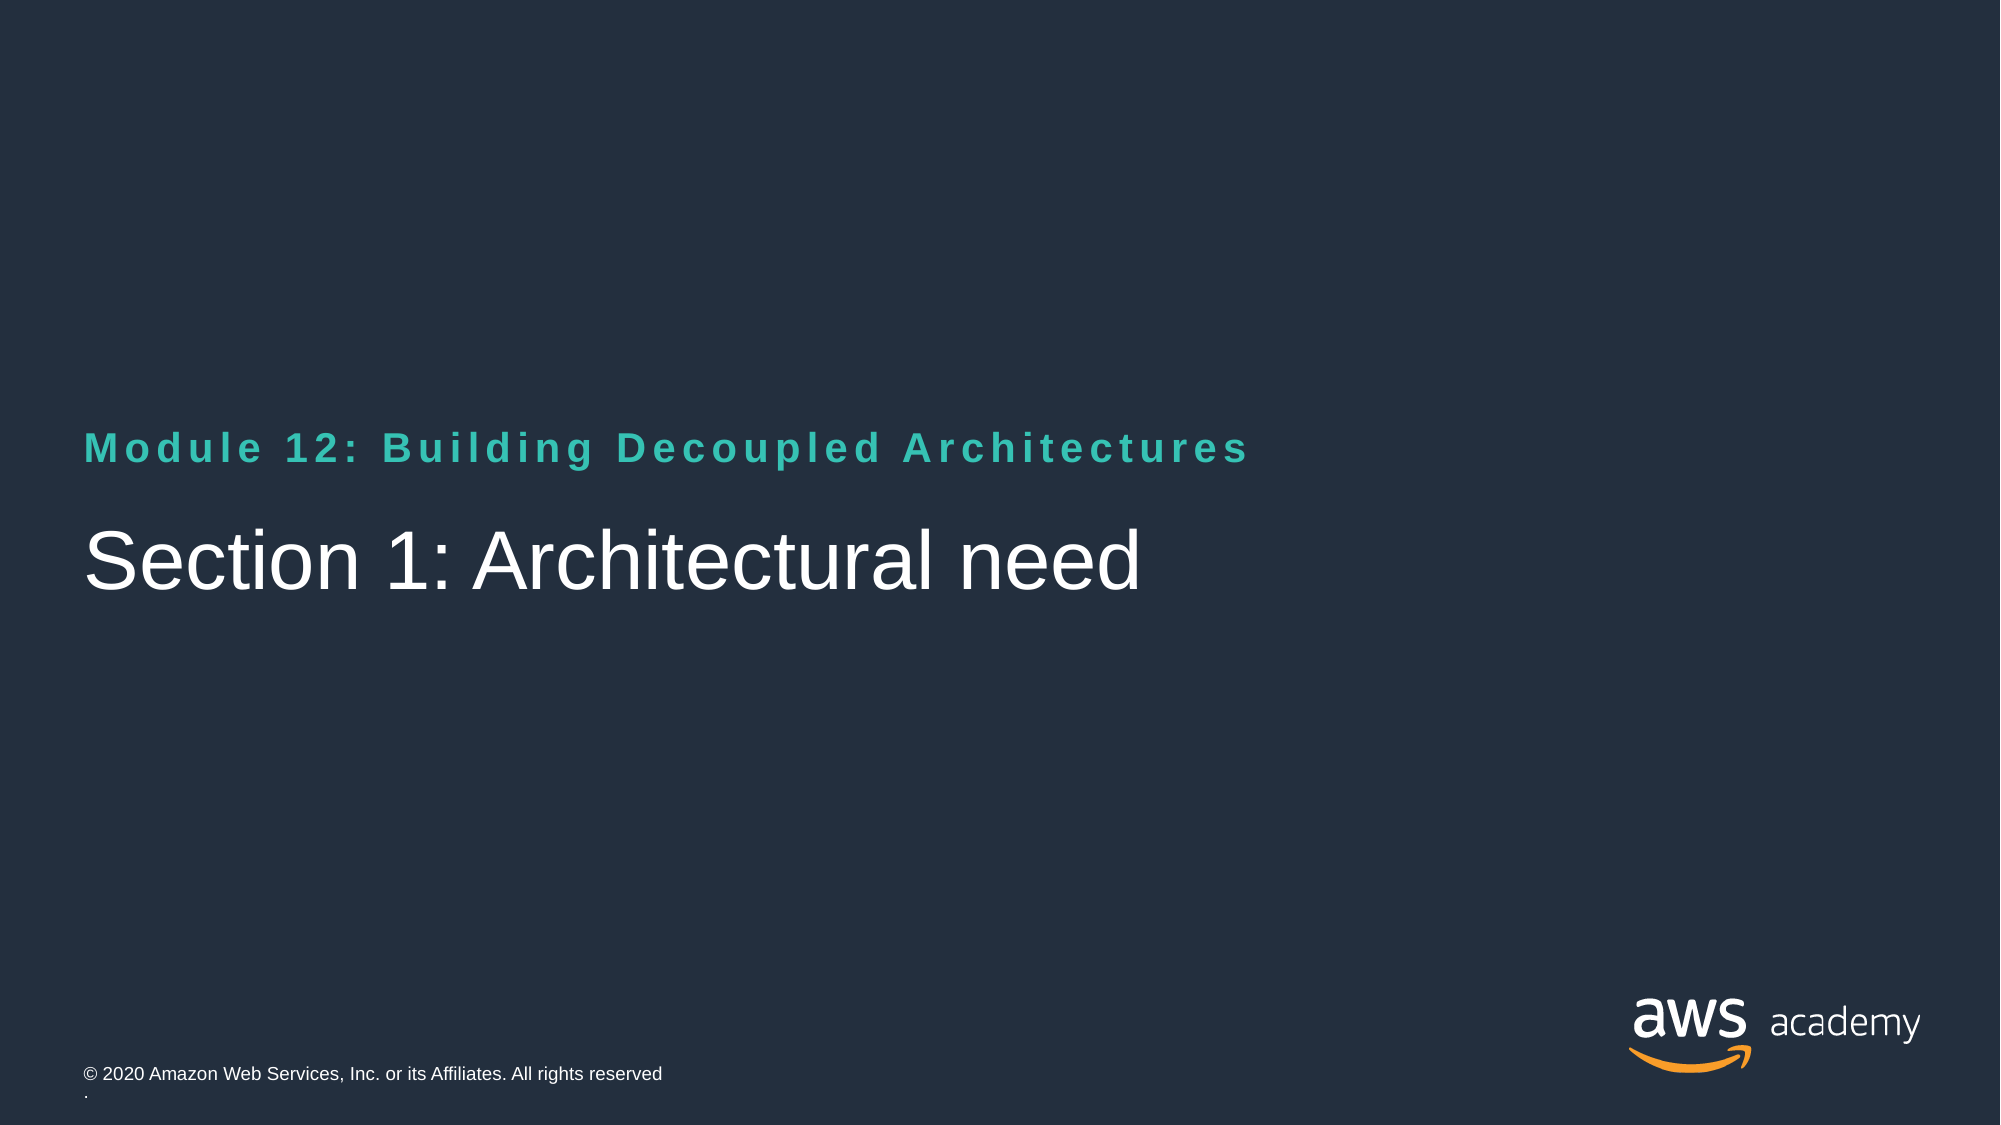

Module 12: Building Decoupled Architectures
# Section 1: Architectural need
© 2020 Amazon Web Services, Inc. or its Affiliates. All rights reserved.